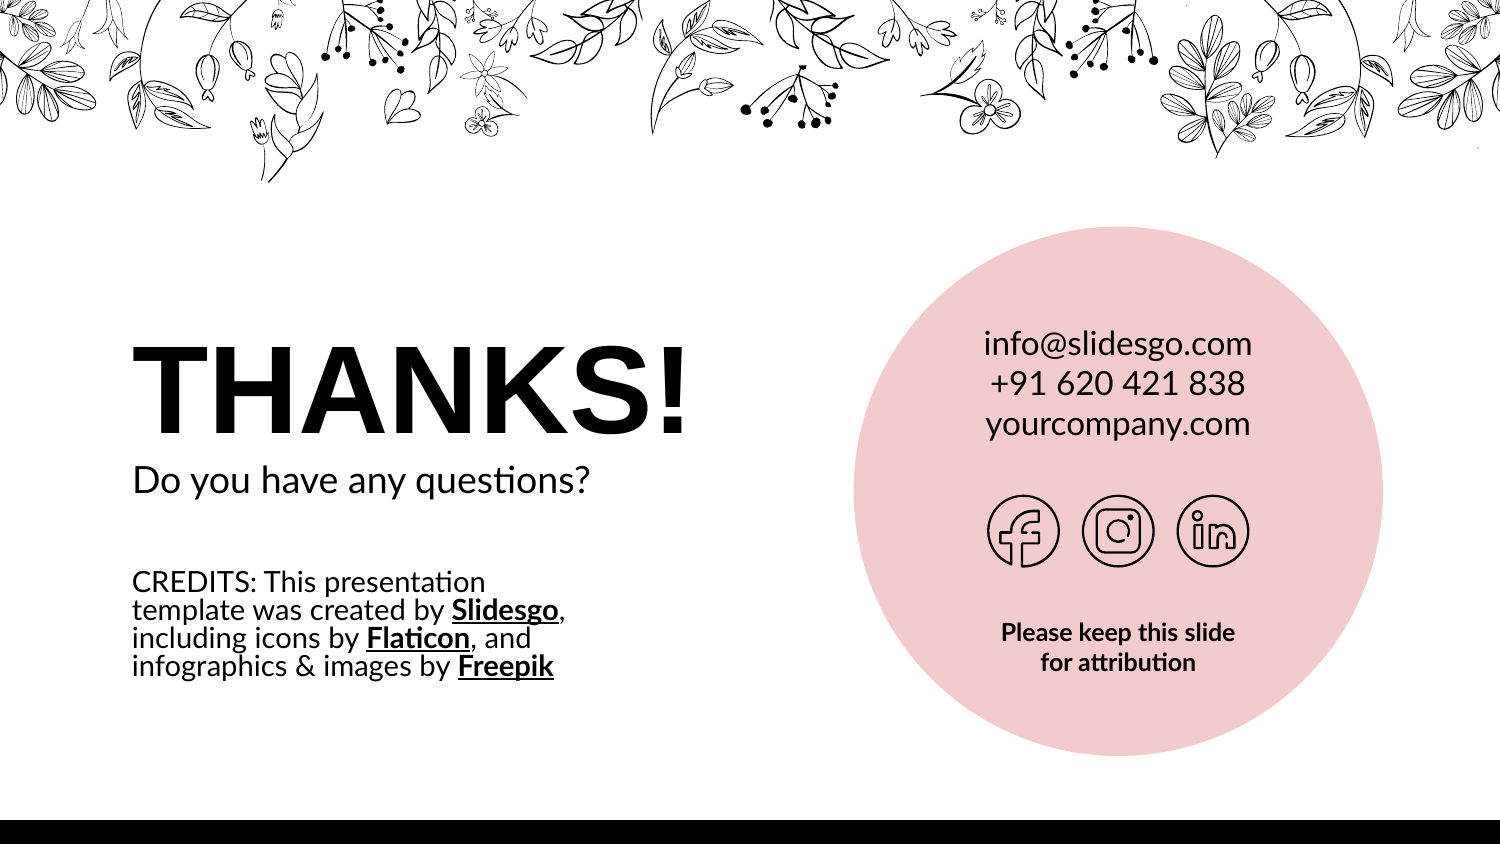

# THANKS!
info@slidesgo.com
+91 620 421 838
yourcompany.com
Do you have any questions?

Please keep this slide for attribution